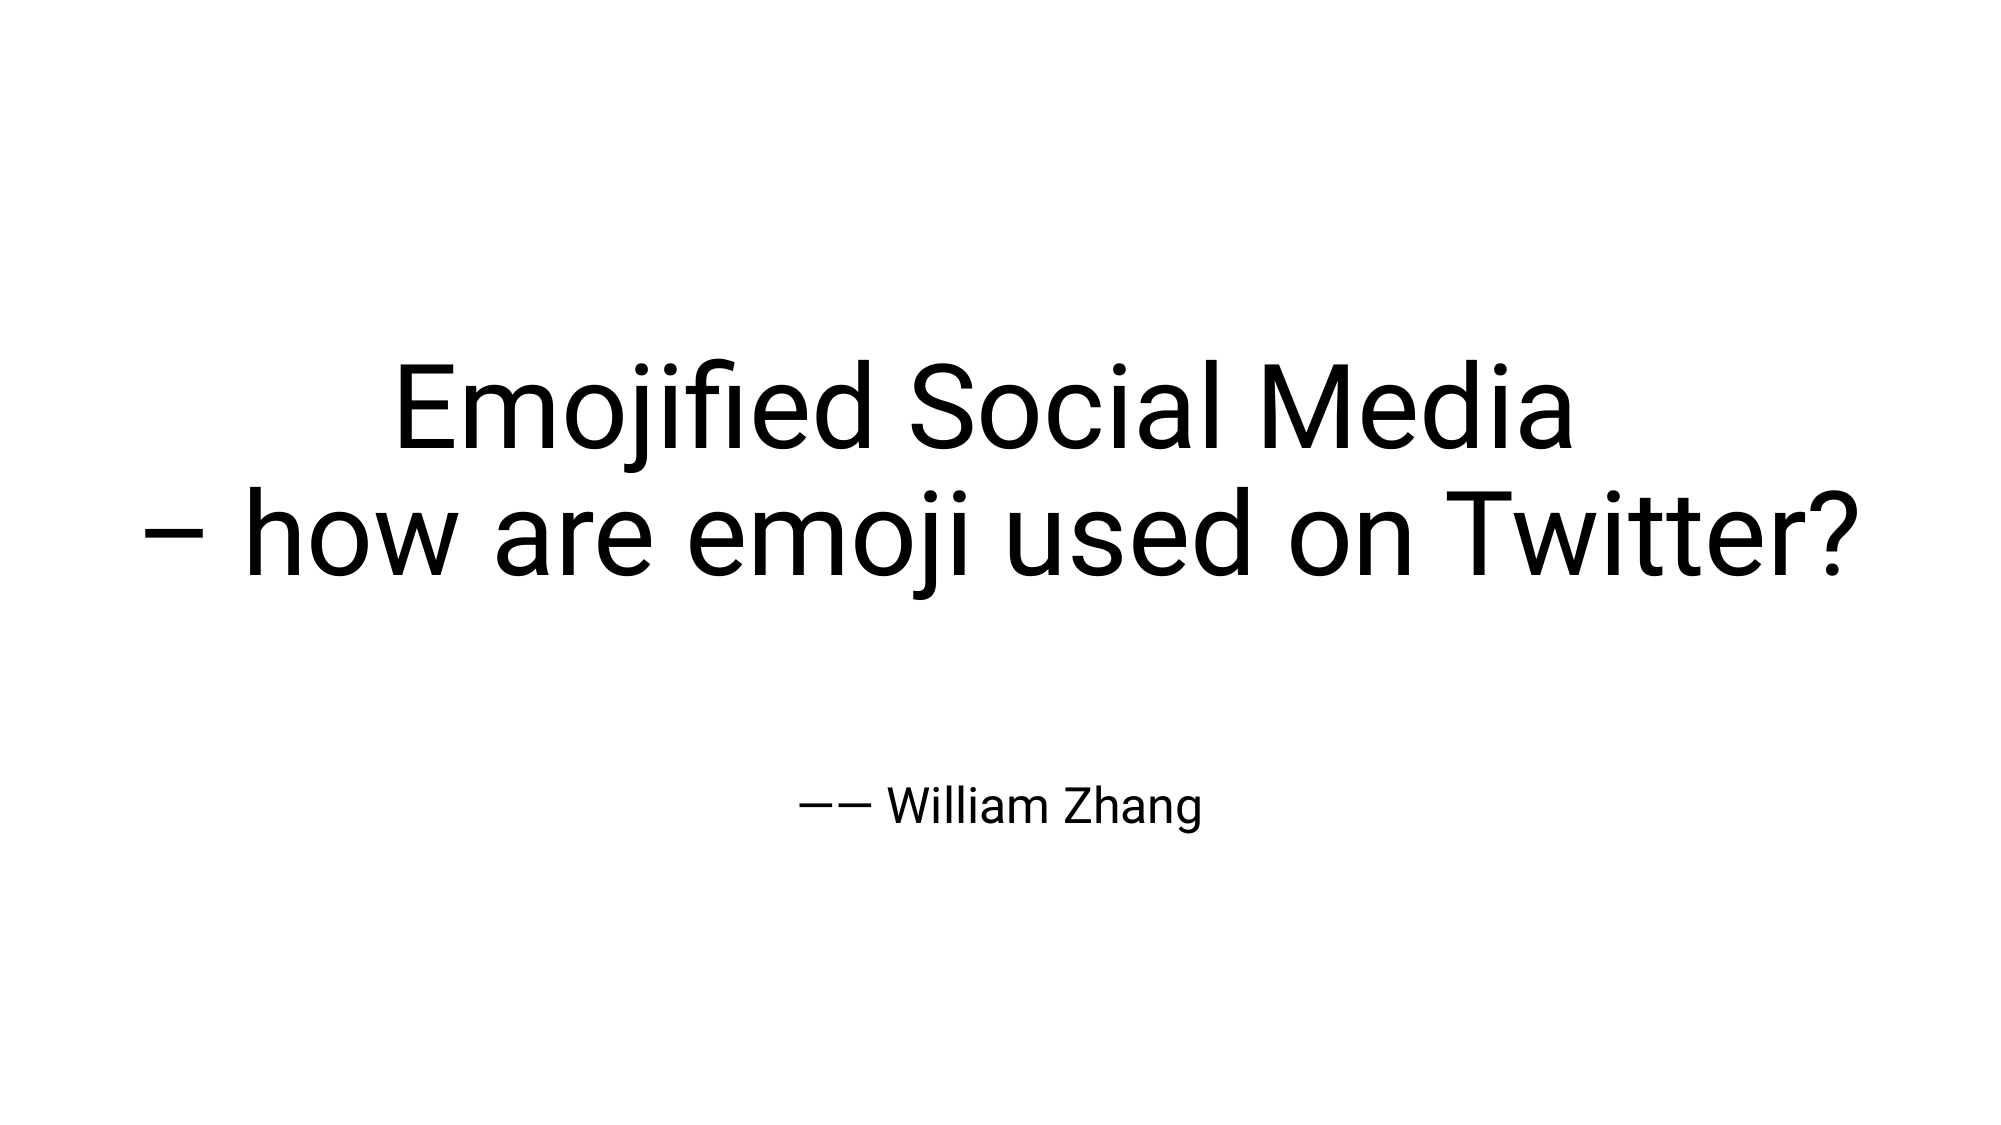

# Emojified Social Media – how are emoji used on Twitter?
—— William Zhang